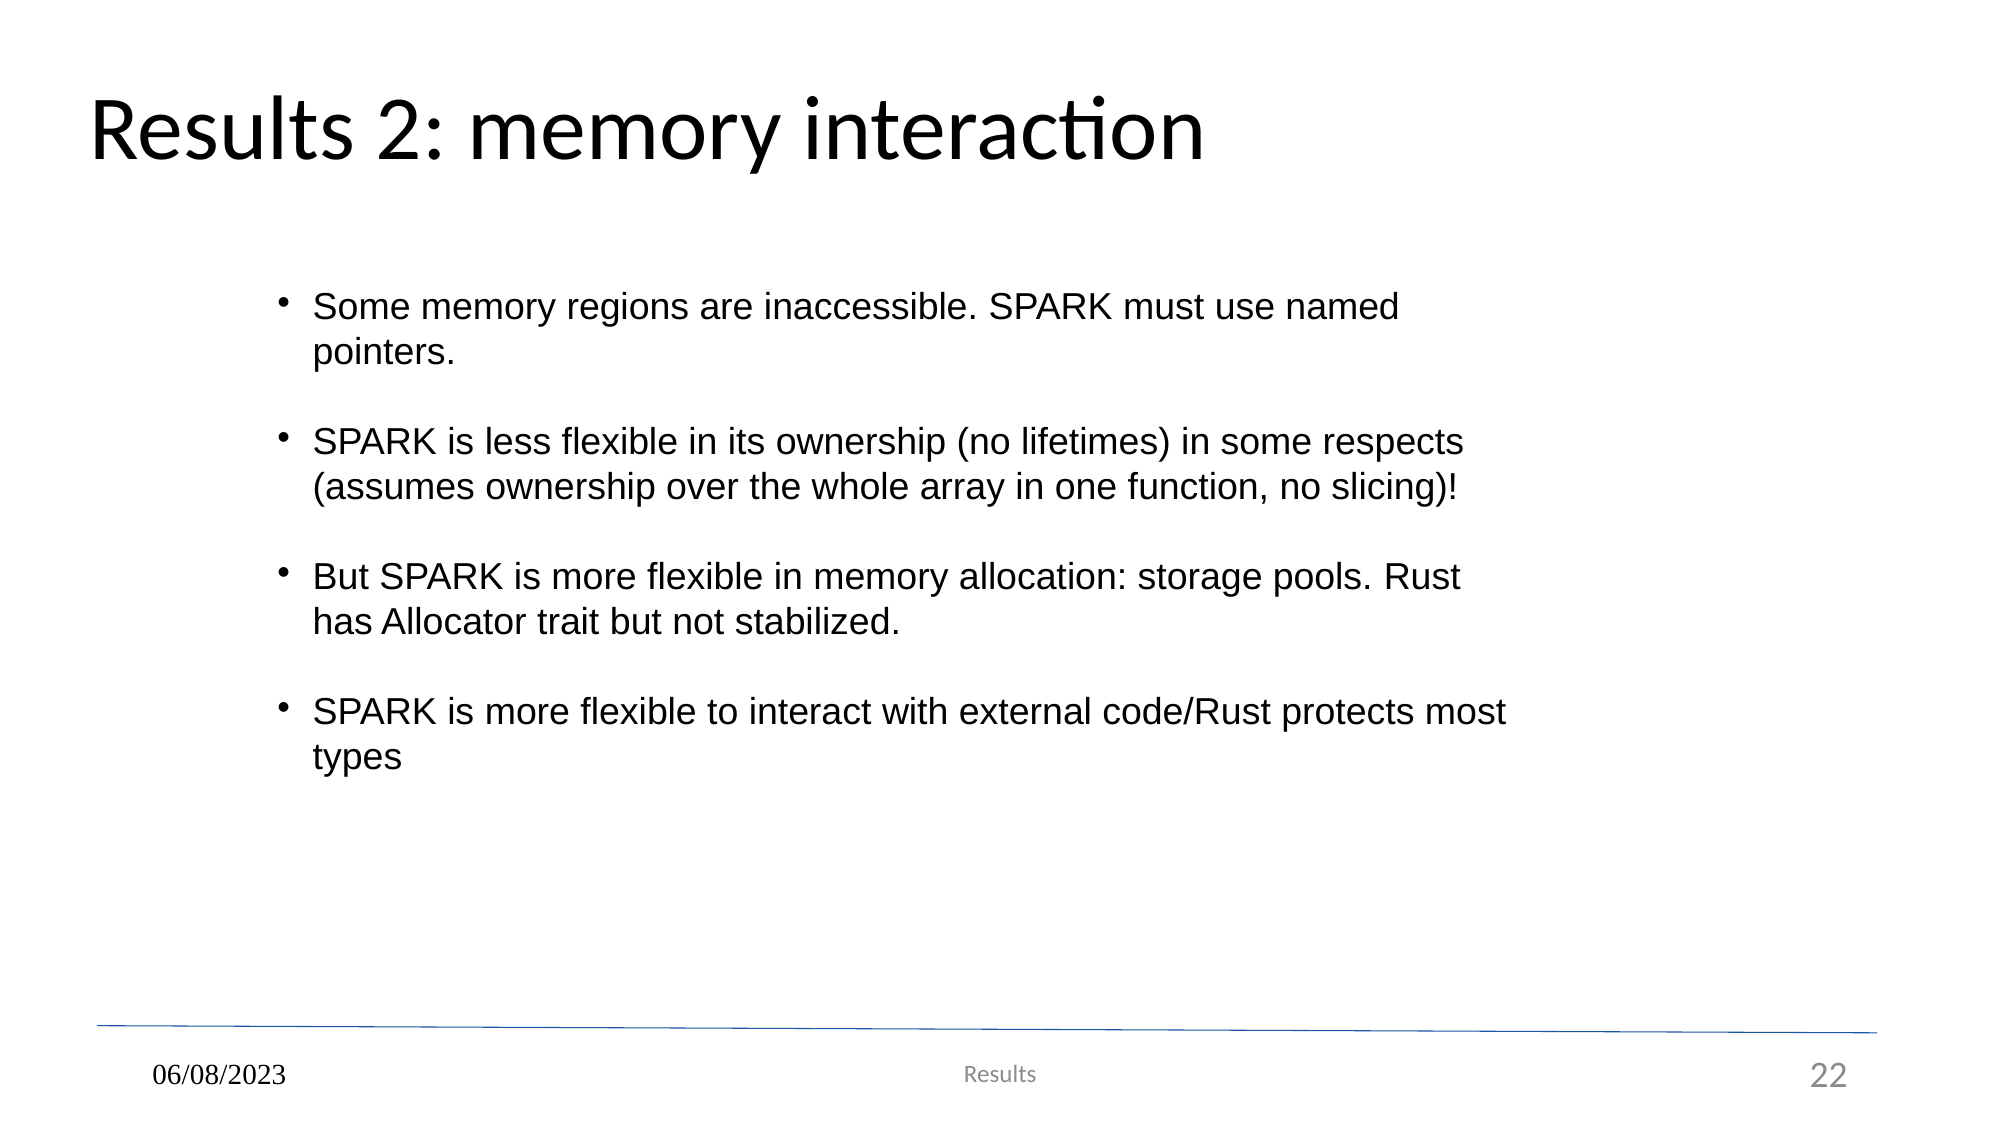

# Results 2: memory interaction
Some memory regions are inaccessible. SPARK must use named pointers.

SPARK is less flexible in its ownership (no lifetimes) in some respects (assumes ownership over the whole array in one function, no slicing)!

But SPARK is more flexible in memory allocation: storage pools. Rust has Allocator trait but not stabilized.

SPARK is more flexible to interact with external code/Rust protects most types

06/08/2023
22
Results